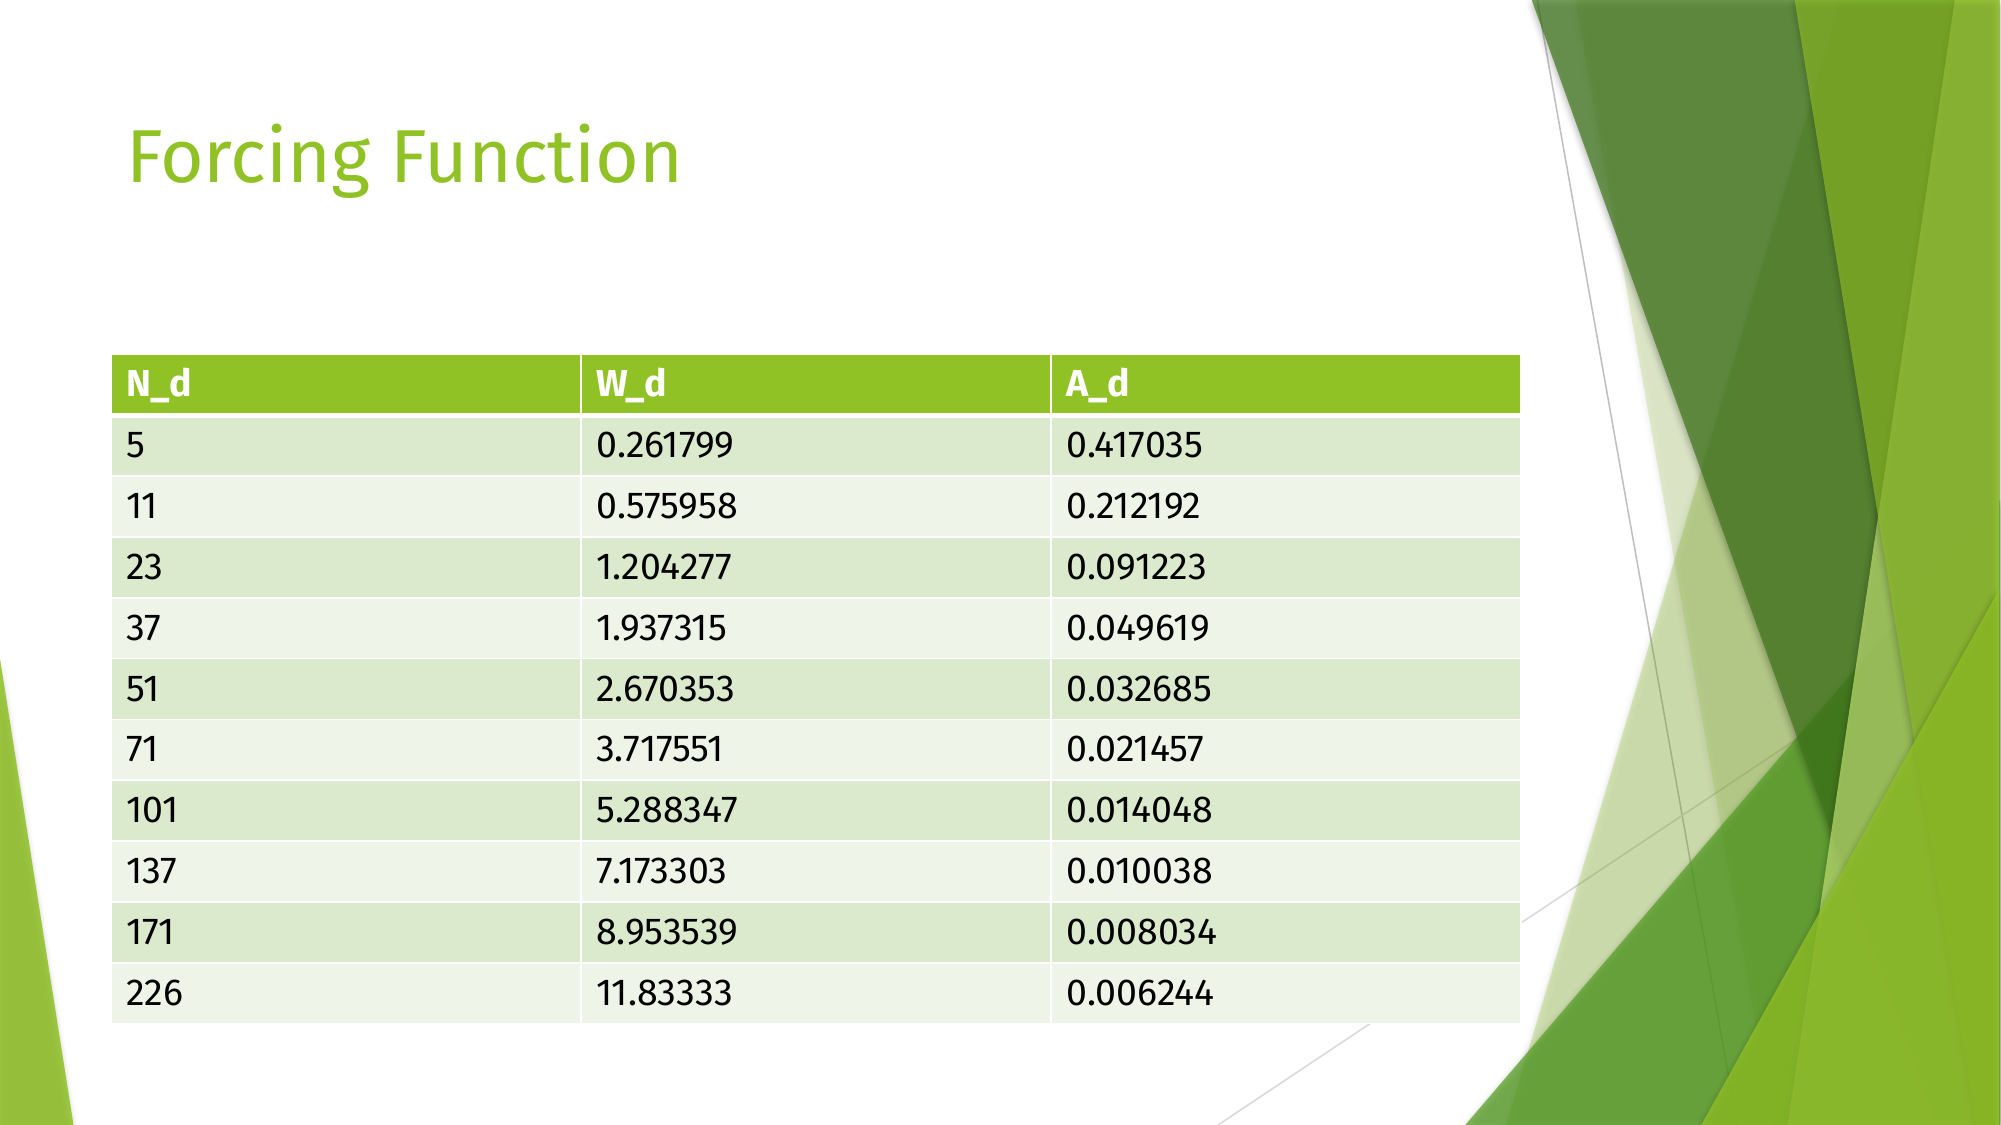

# Forcing Function
| N\_d | W\_d | A\_d |
| --- | --- | --- |
| 5 | 0.261799 | 0.417035 |
| 11 | 0.575958 | 0.212192 |
| 23 | 1.204277 | 0.091223 |
| 37 | 1.937315 | 0.049619 |
| 51 | 2.670353 | 0.032685 |
| 71 | 3.717551 | 0.021457 |
| 101 | 5.288347 | 0.014048 |
| 137 | 7.173303 | 0.010038 |
| 171 | 8.953539 | 0.008034 |
| 226 | 11.83333 | 0.006244 |